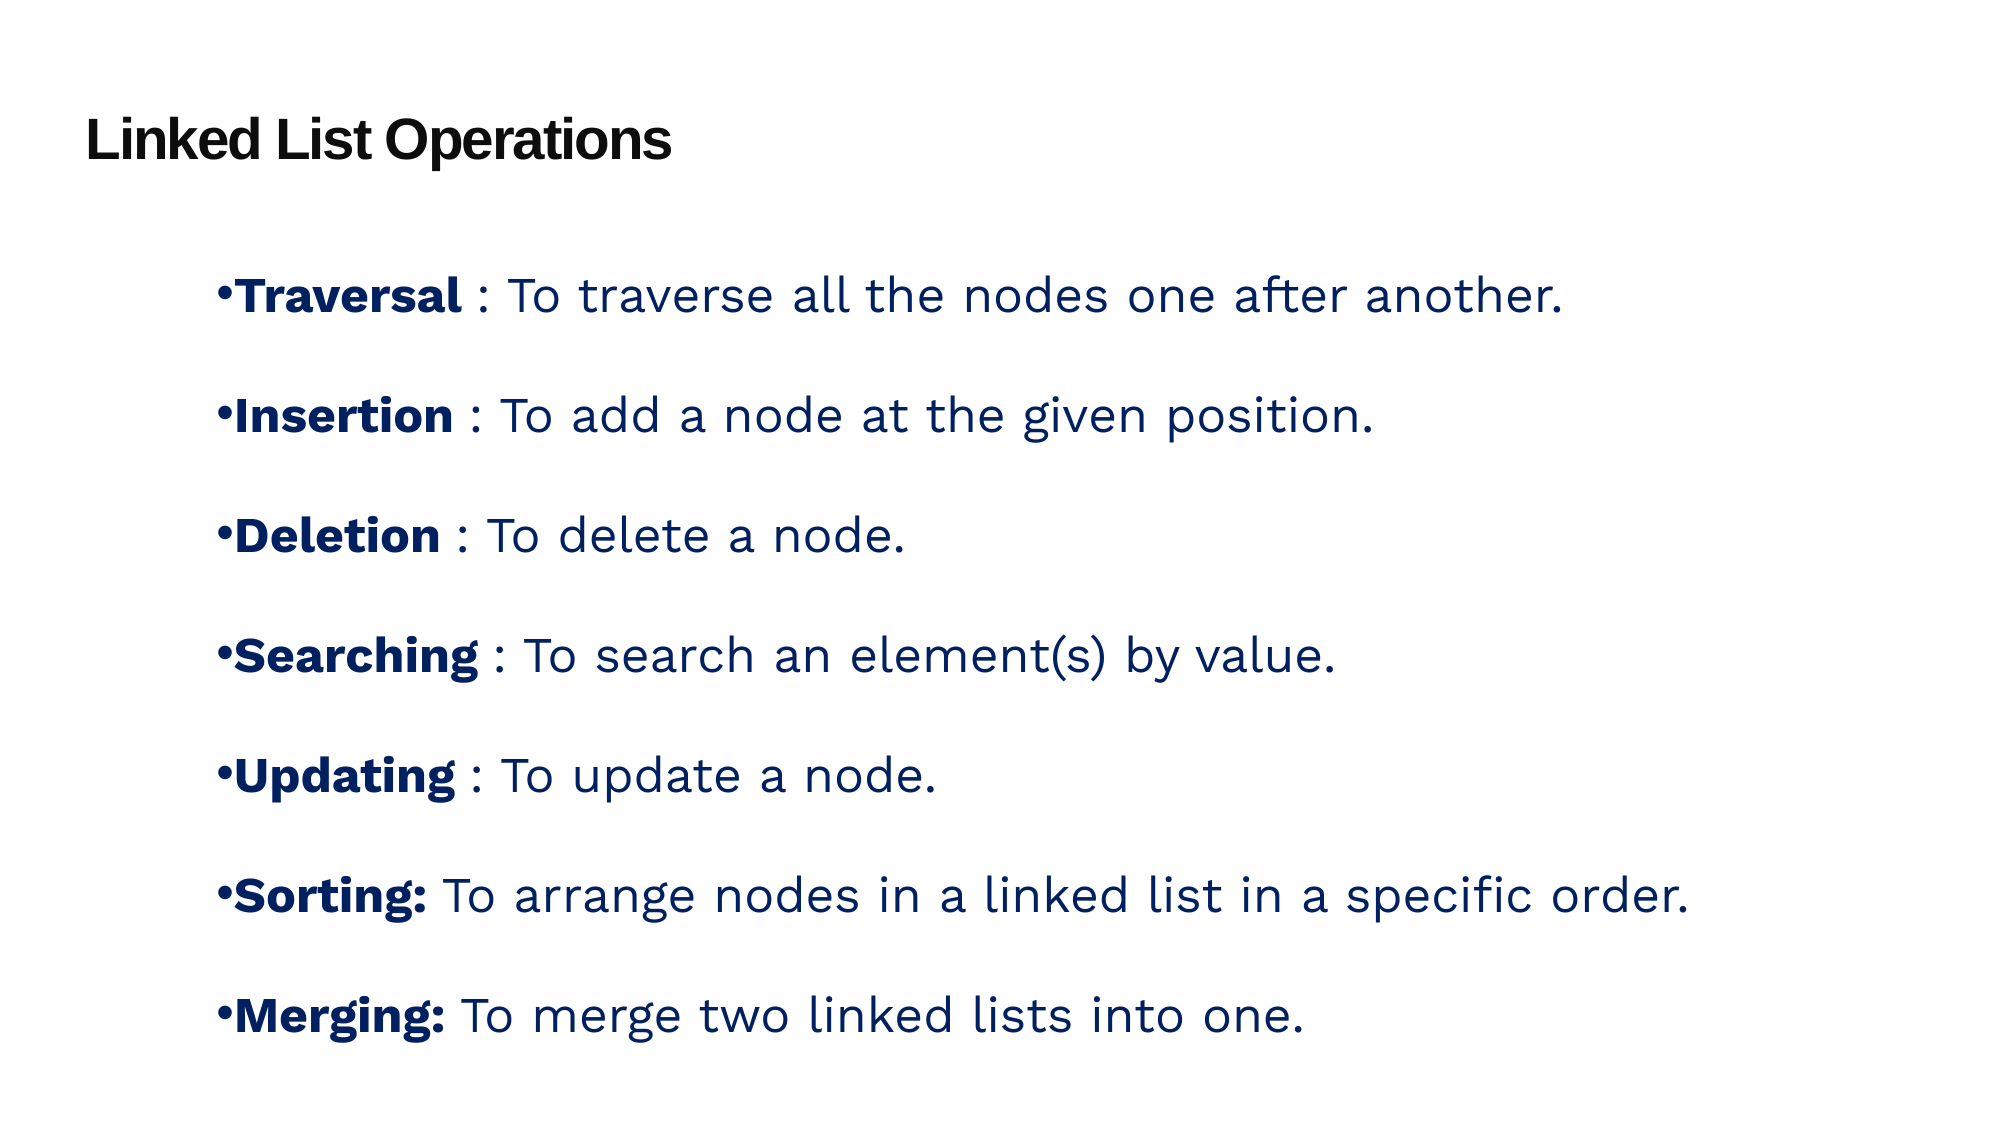

Linked List Operations
Traversal : To traverse all the nodes one after another.

Insertion : To add a node at the given position.

Deletion : To delete a node.

Searching : To search an element(s) by value.

Updating : To update a node.

Sorting: To arrange nodes in a linked list in a specific order.

Merging: To merge two linked lists into one.